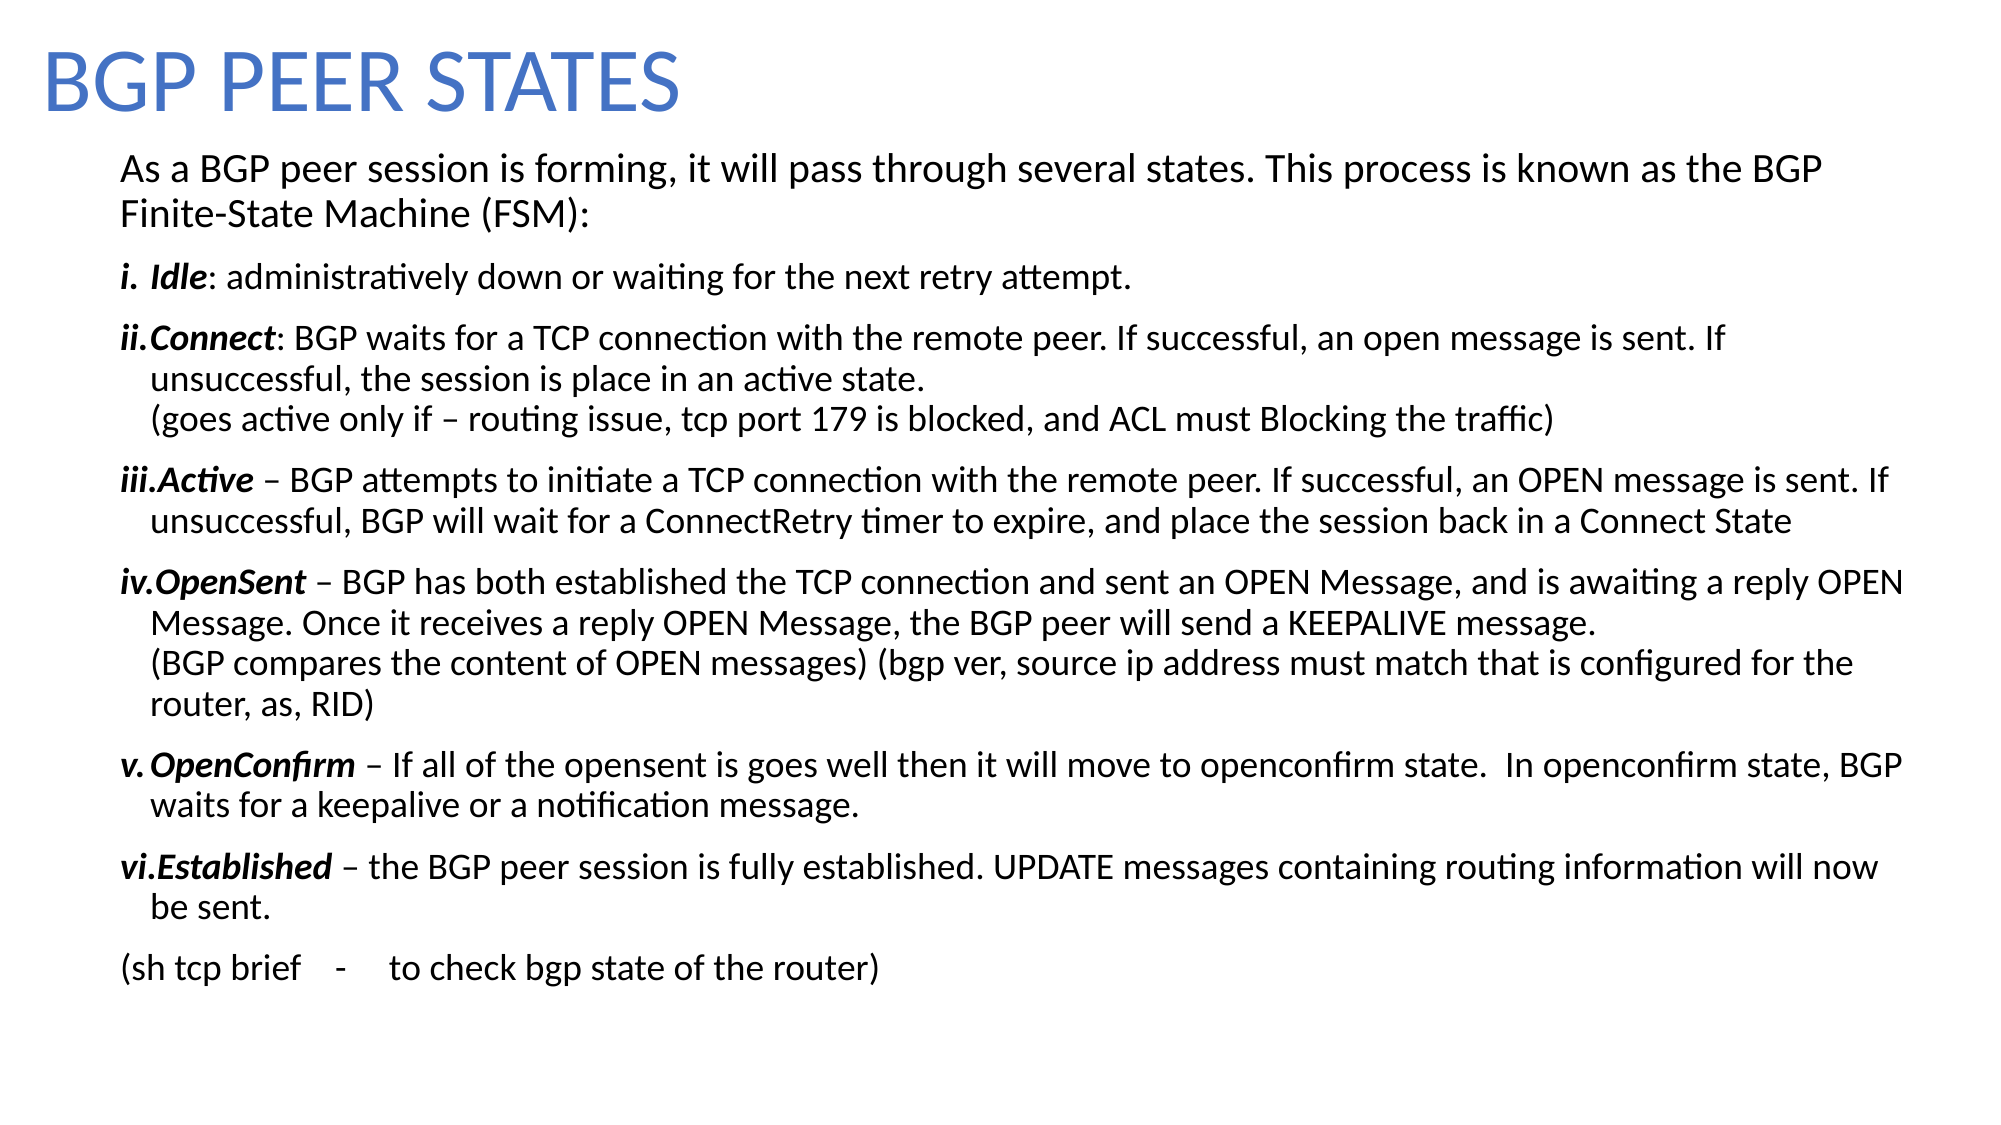

# BGP PEER STATES
As a BGP peer session is forming, it will pass through several states. This process is known as the BGP Finite-State Machine (FSM):
Idle: administratively down or waiting for the next retry attempt.
Connect: BGP waits for a TCP connection with the remote peer. If successful, an open message is sent. If unsuccessful, the session is place in an active state.
(goes active only if – routing issue, tcp port 179 is blocked, and ACL must Blocking the traffic)
Active – BGP attempts to initiate a TCP connection with the remote peer. If successful, an OPEN message is sent. If unsuccessful, BGP will wait for a ConnectRetry timer to expire, and place the session back in a Connect State
OpenSent – BGP has both established the TCP connection and sent an OPEN Message, and is awaiting a reply OPEN Message. Once it receives a reply OPEN Message, the BGP peer will send a KEEPALIVE message.
(BGP compares the content of OPEN messages) (bgp ver, source ip address must match that is configured for the router, as, RID)
OpenConfirm – If all of the opensent is goes well then it will move to openconfirm state.  In openconfirm state, BGP waits for a keepalive or a notification message.
Established – the BGP peer session is fully established. UPDATE messages containing routing information will now be sent.
(sh tcp brief    -     to check bgp state of the router)